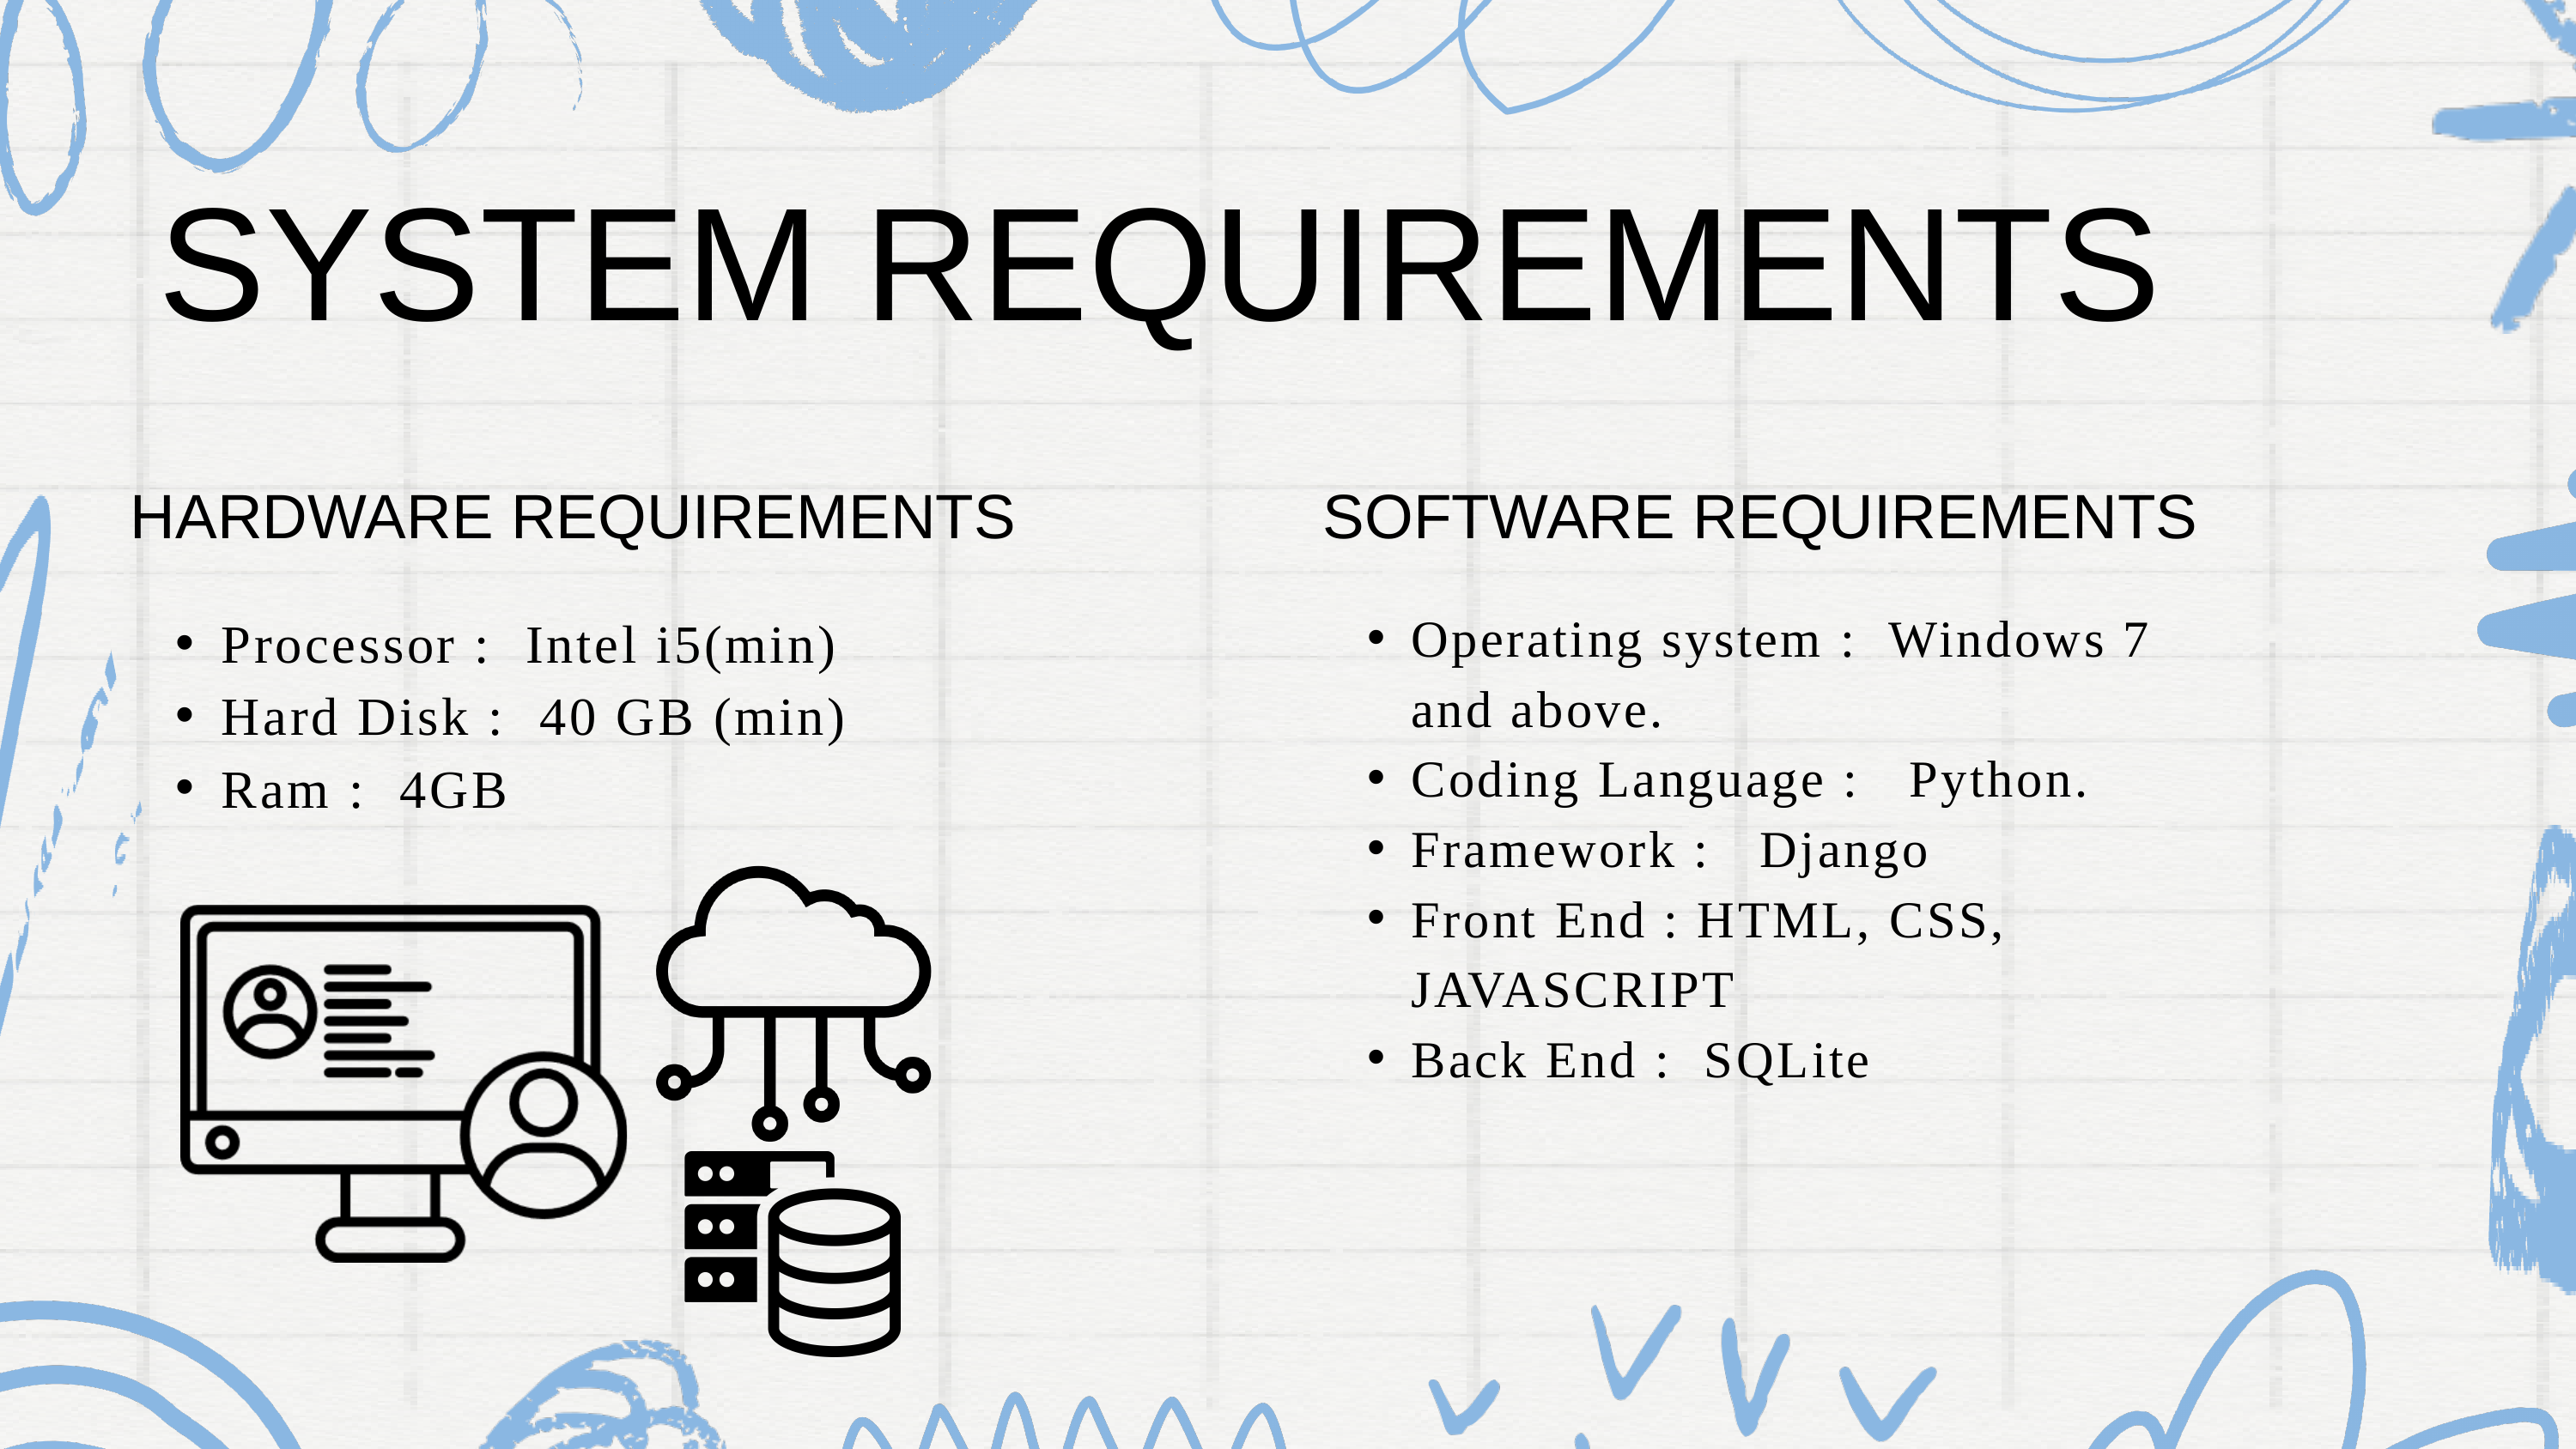

SYSTEM REQUIREMENTS

HARDWARE REQUIREMENTS

SOFTWARE REQUIREMENTS

Operating system :  Windows 7 and above.
Coding Language :   Python.
Framework :   Django
Front End : HTML, CSS, JAVASCRIPT
Back End :  SQLite

Processor :  Intel i5(min)
Hard Disk :  40 GB (min)
Ram :  4GB